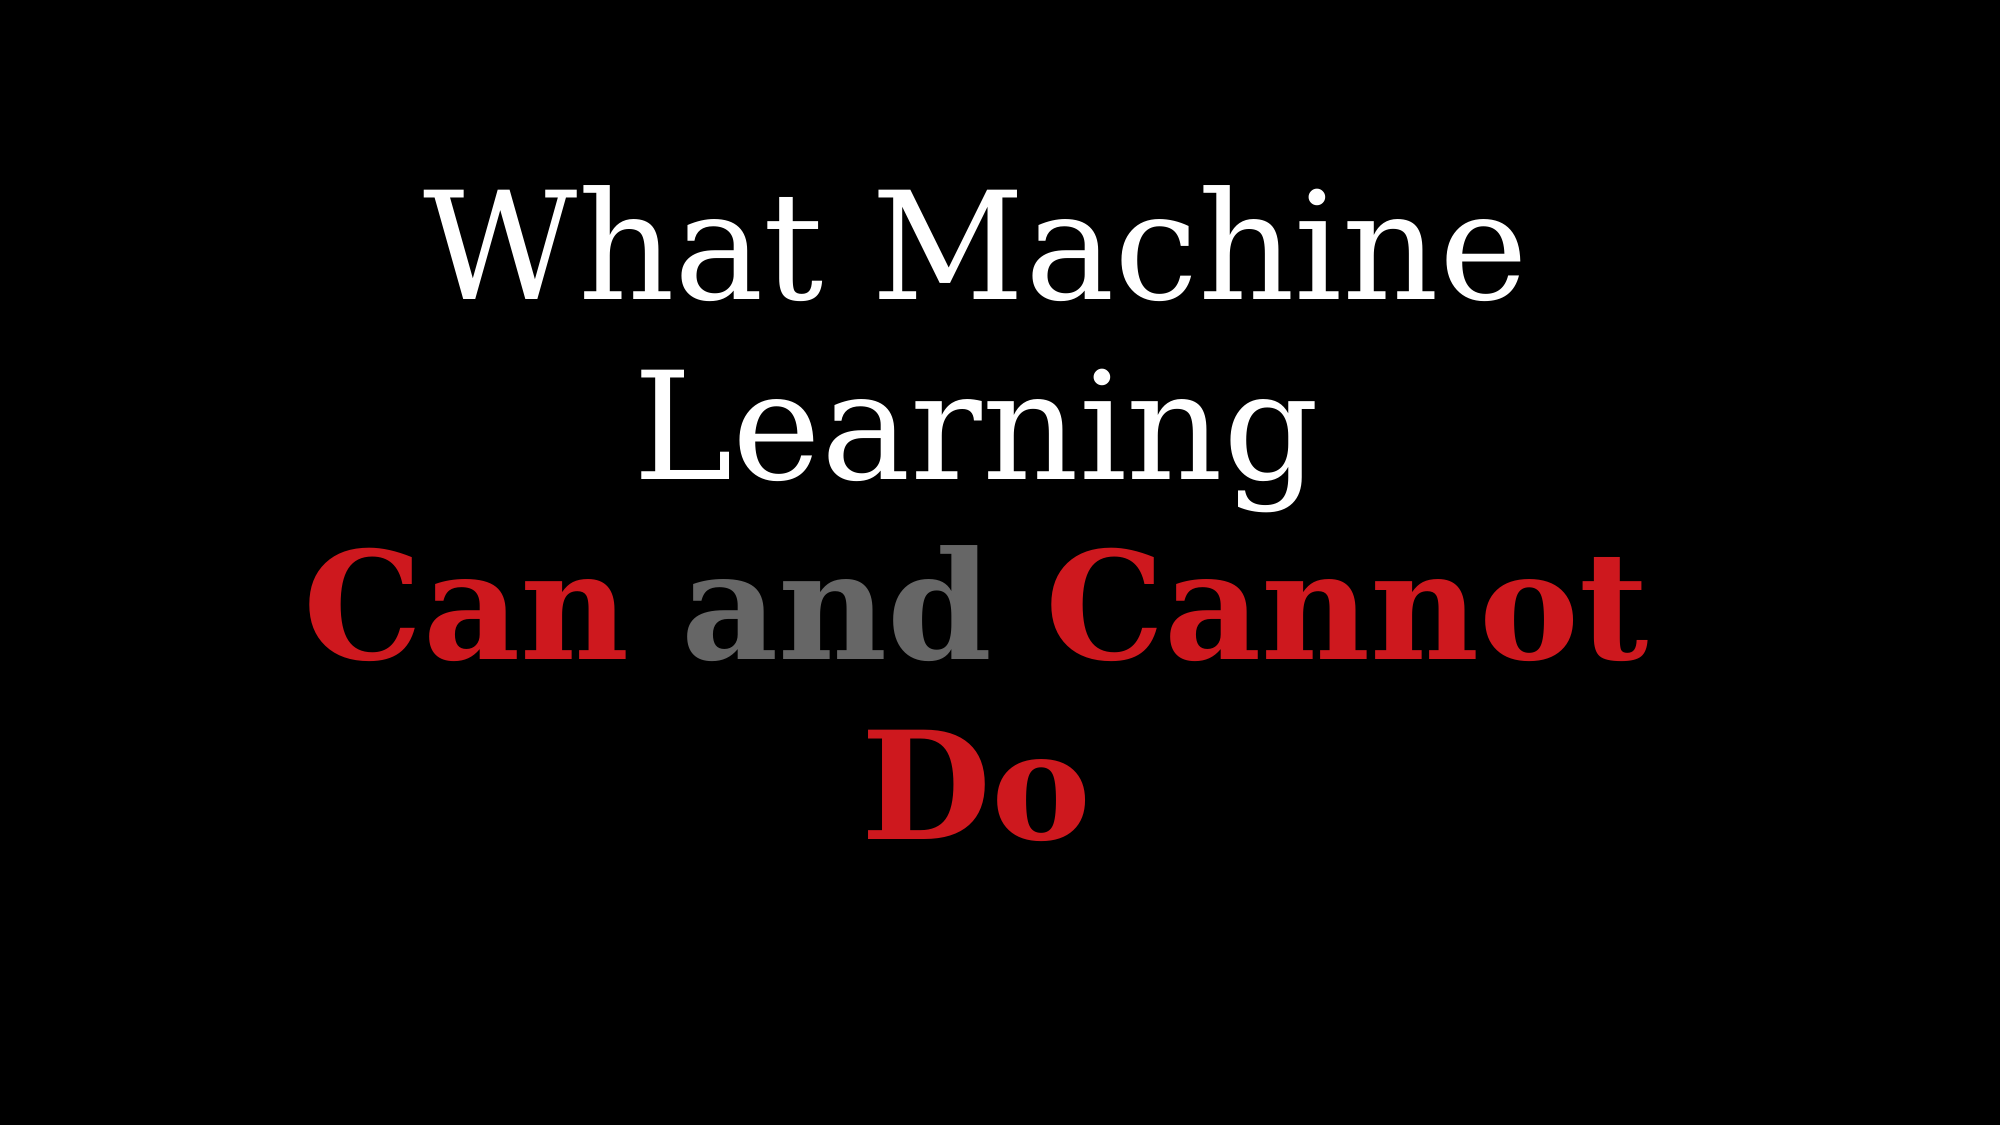

What Machine Learning
Can and Cannot Do
(Wrong Parcel Delivery & Self Driving Cars Example)